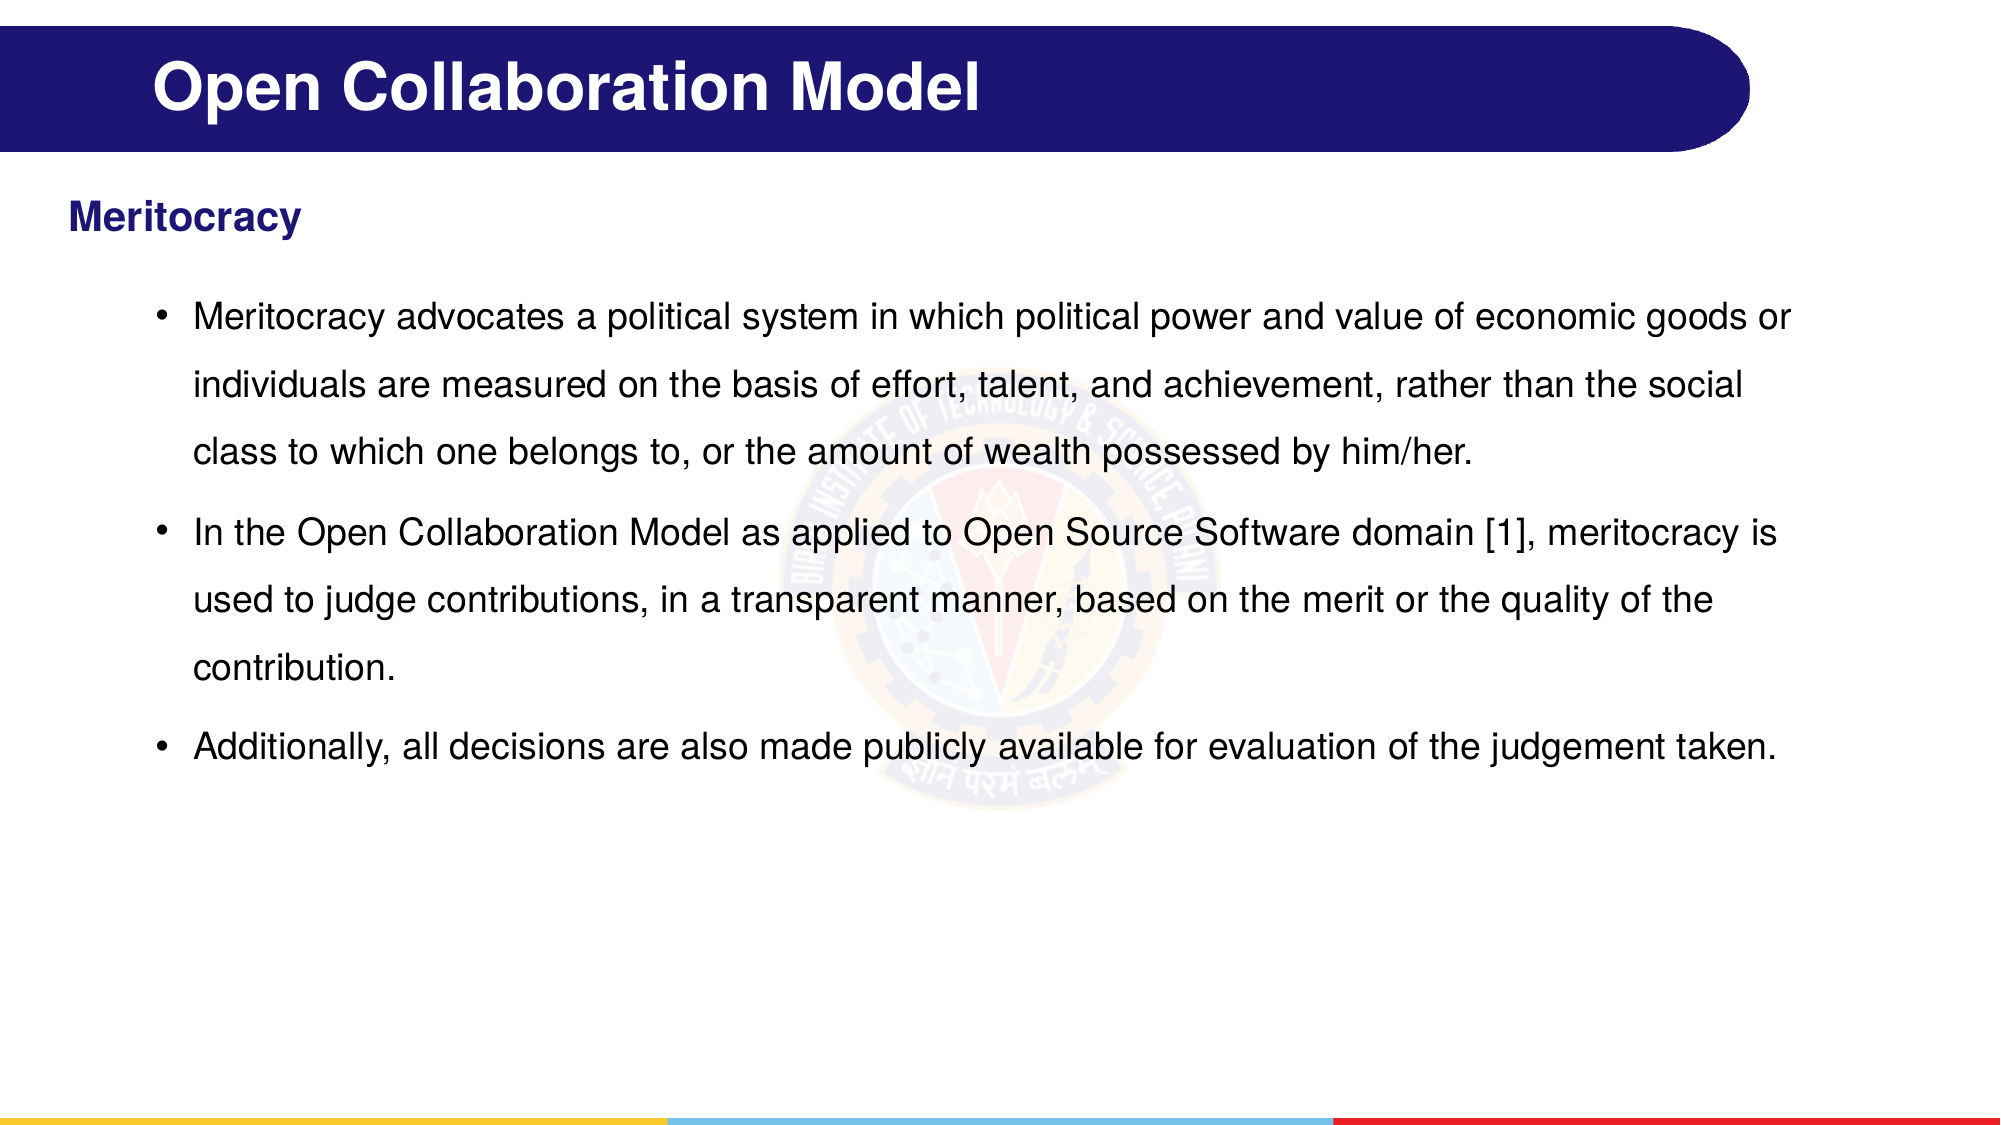

# Open Collaboration Model
Meritocracy
Meritocracy advocates a political system in which political power and value of economic goods or individuals are measured on the basis of effort, talent, and achievement, rather than the social class to which one belongs to, or the amount of wealth possessed by him/her.
In the Open Collaboration Model as applied to Open Source Software domain [1], meritocracy is used to judge contributions, in a transparent manner, based on the merit or the quality of the contribution.
Additionally, all decisions are also made publicly available for evaluation of the judgement taken.